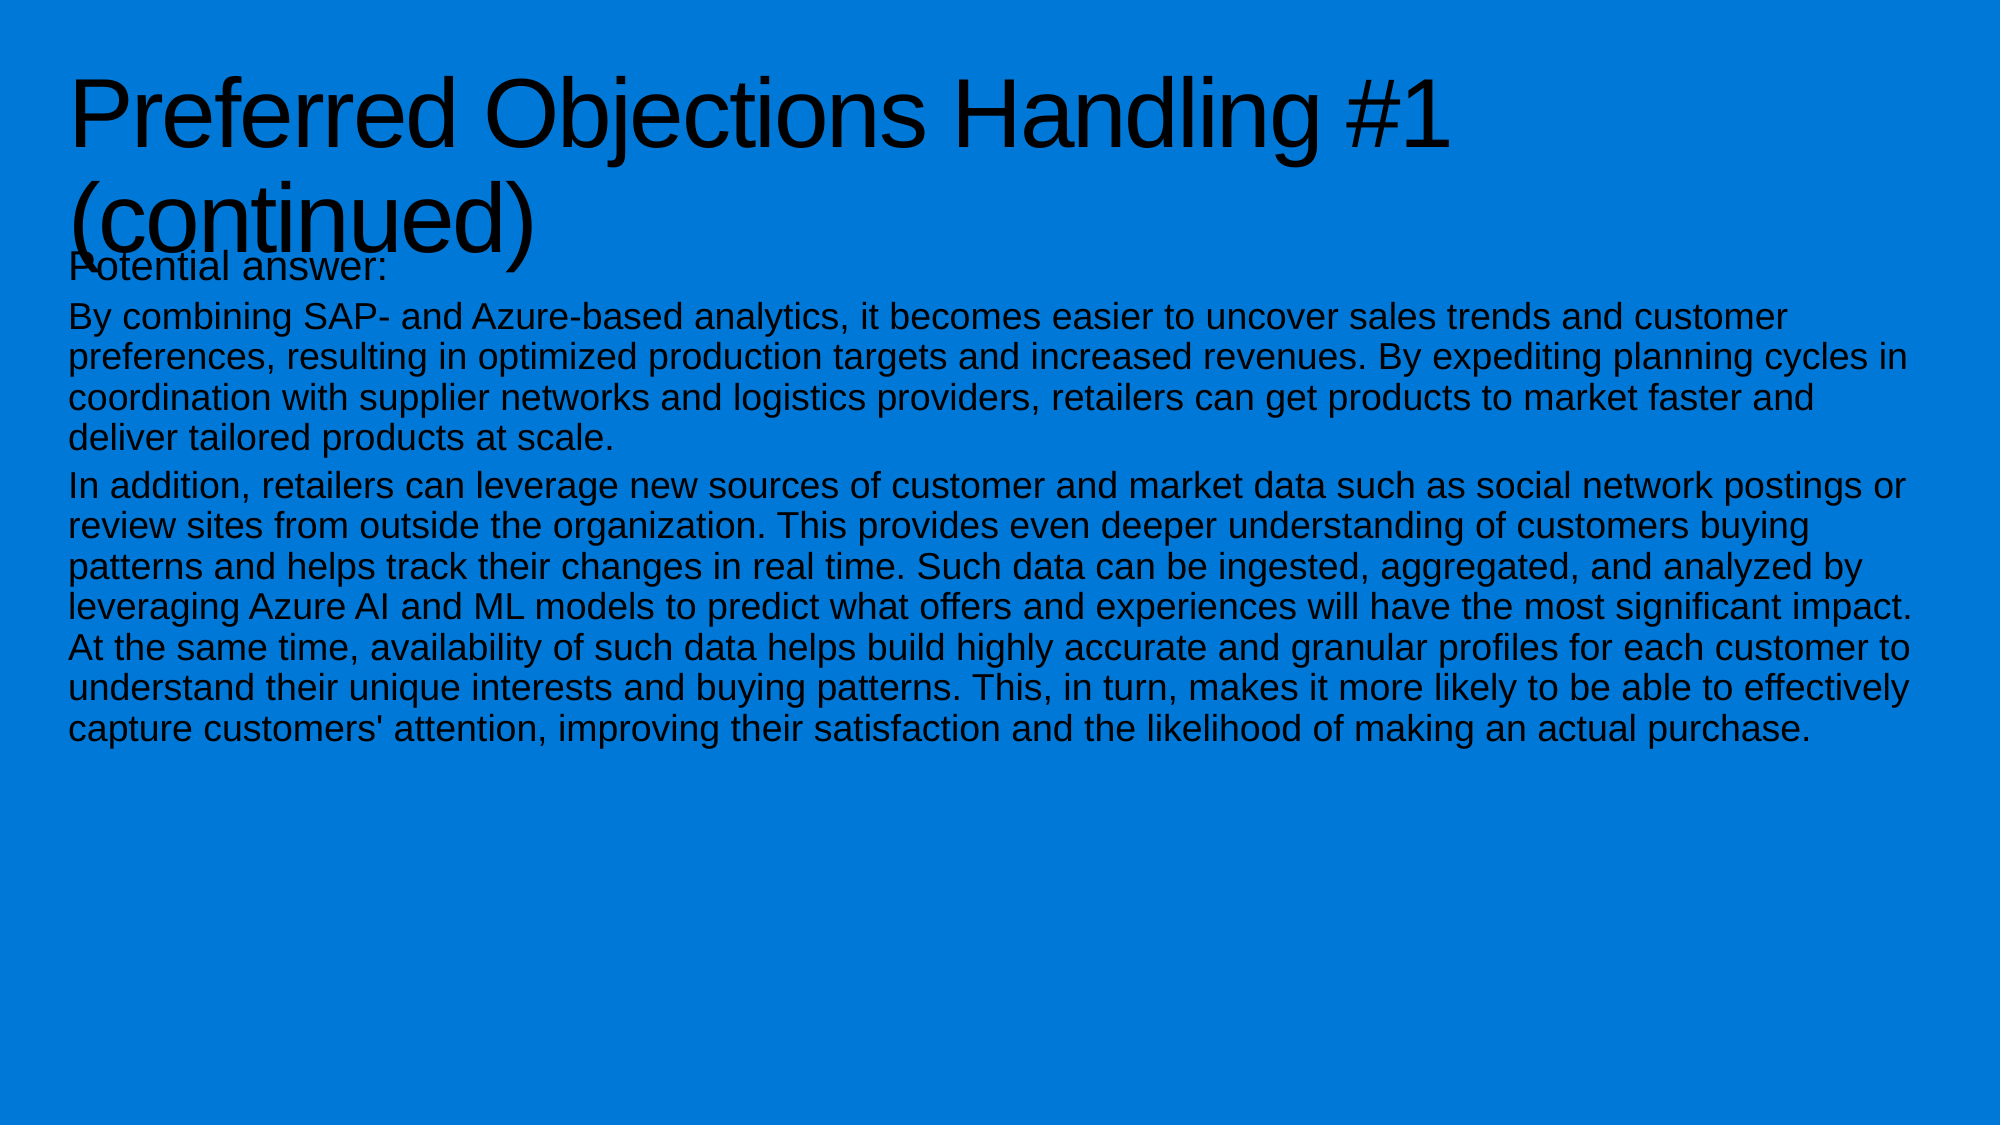

# Preferred Objections Handling #1 (continued)
Potential answer:
By combining SAP- and Azure-based analytics, it becomes easier to uncover sales trends and customer preferences, resulting in optimized production targets and increased revenues. By expediting planning cycles in coordination with supplier networks and logistics providers, retailers can get products to market faster and deliver tailored products at scale.
In addition, retailers can leverage new sources of customer and market data such as social network postings or review sites from outside the organization. This provides even deeper understanding of customers buying patterns and helps track their changes in real time. Such data can be ingested, aggregated, and analyzed by leveraging Azure AI and ML models to predict what offers and experiences will have the most significant impact. At the same time, availability of such data helps build highly accurate and granular profiles for each customer to understand their unique interests and buying patterns. This, in turn, makes it more likely to be able to effectively capture customers' attention, improving their satisfaction and the likelihood of making an actual purchase.